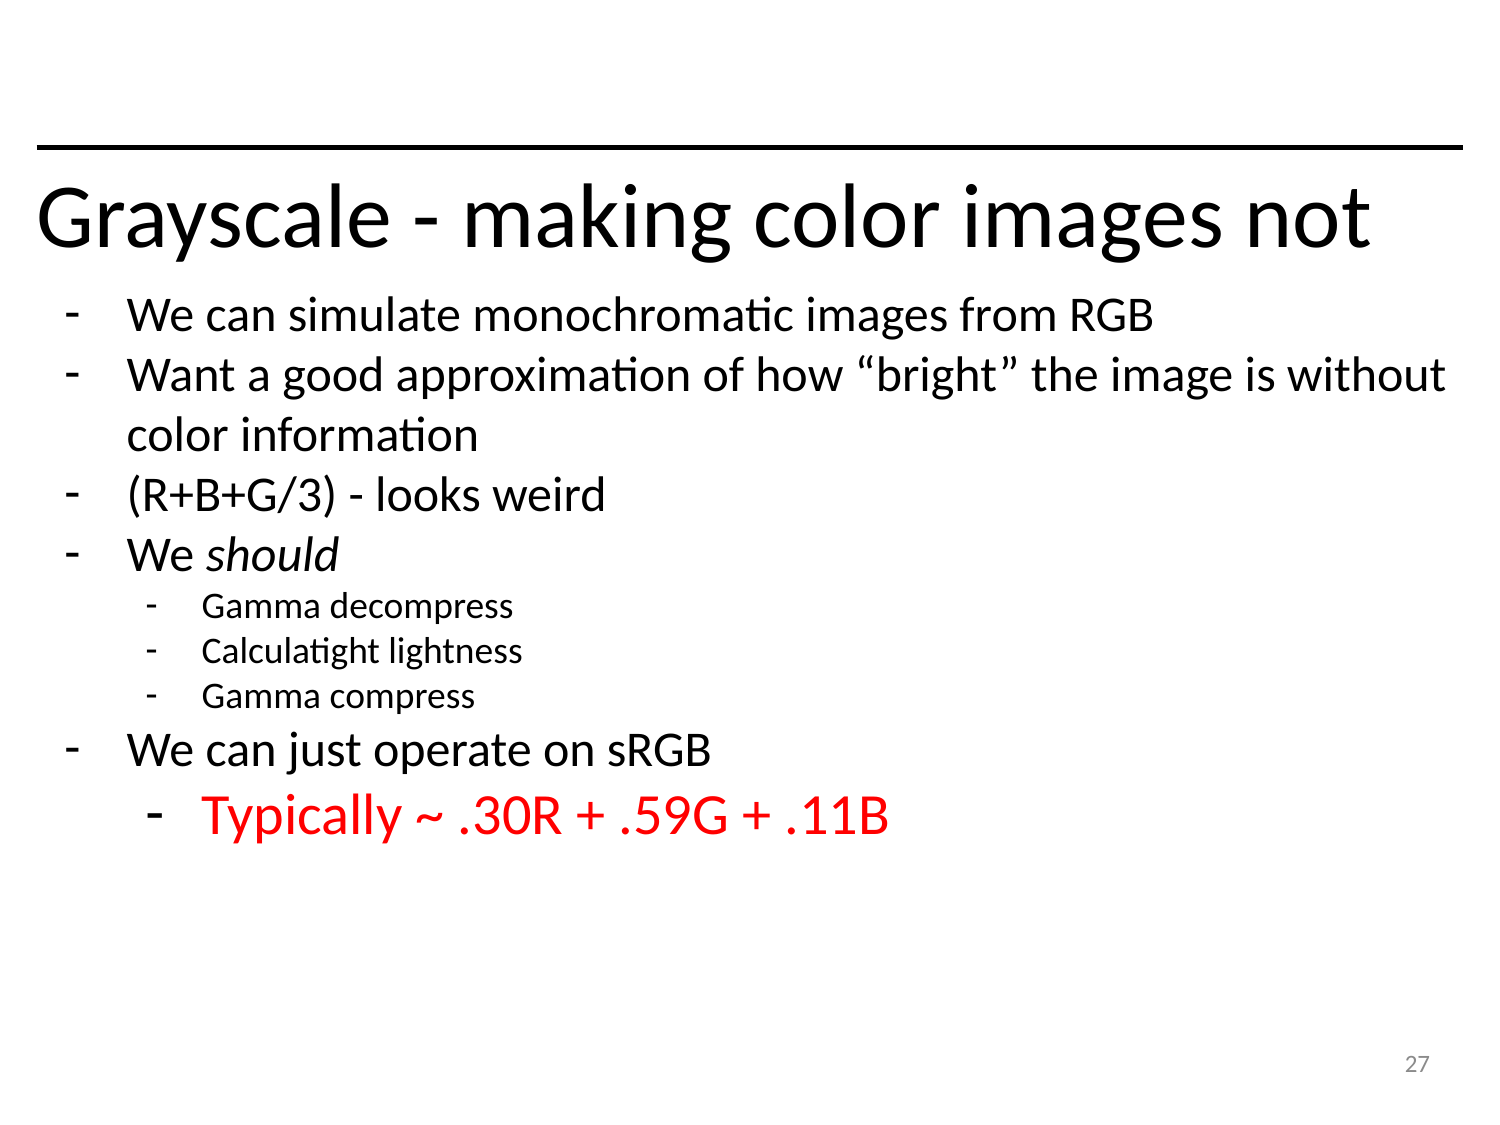

# Grayscale - making color images not
We can simulate monochromatic images from RGB
Want a good approximation of how “bright” the image is without color information
(R+B+G/3) - looks weird
We should
Gamma decompress
Calculatight lightness
Gamma compress
We can just operate on sRGB
Typically ~ .30R + .59G + .11B

27